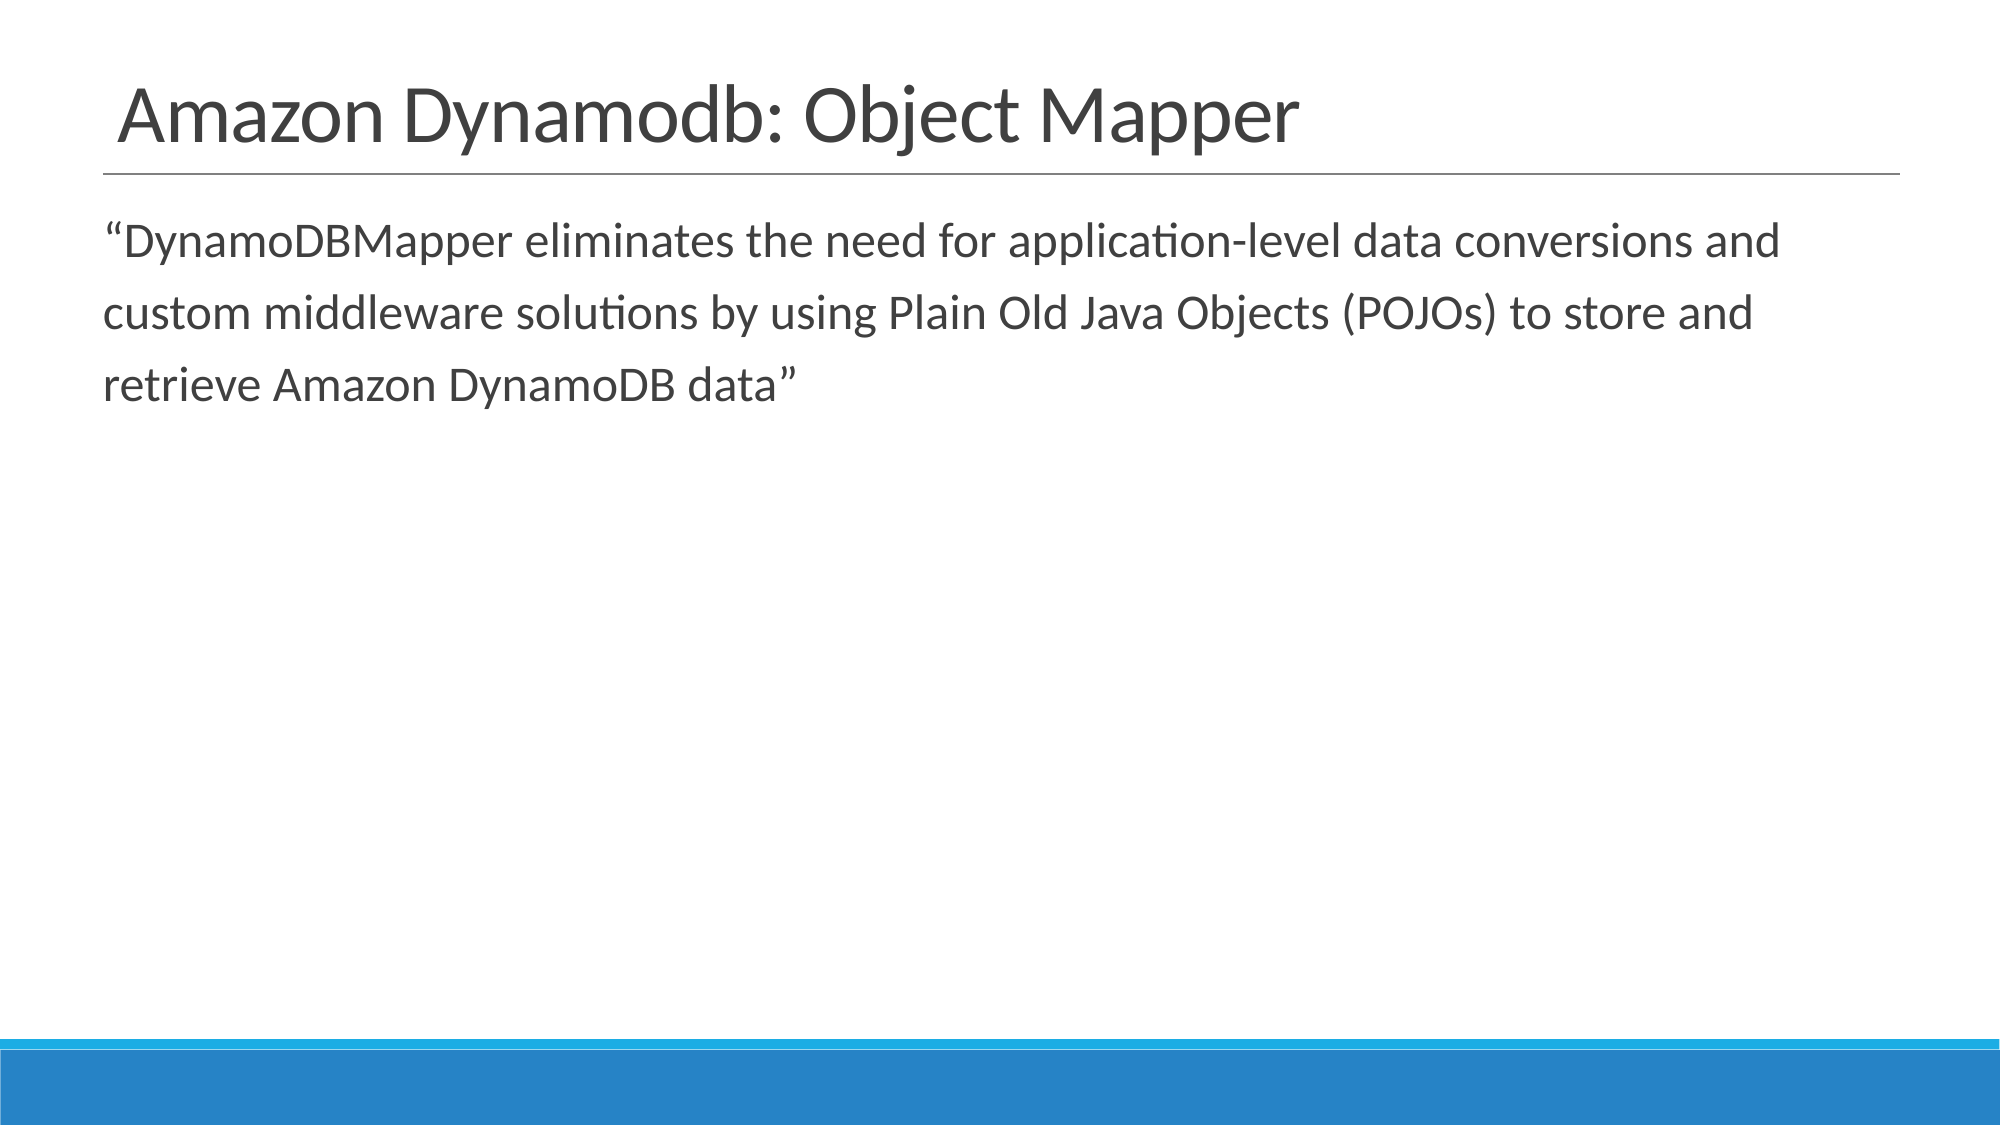

# Amazon Dynamodb: Object Mapper
“DynamoDBMapper eliminates the need for application-level data conversions and custom middleware solutions by using Plain Old Java Objects (POJOs) to store and retrieve Amazon DynamoDB data”